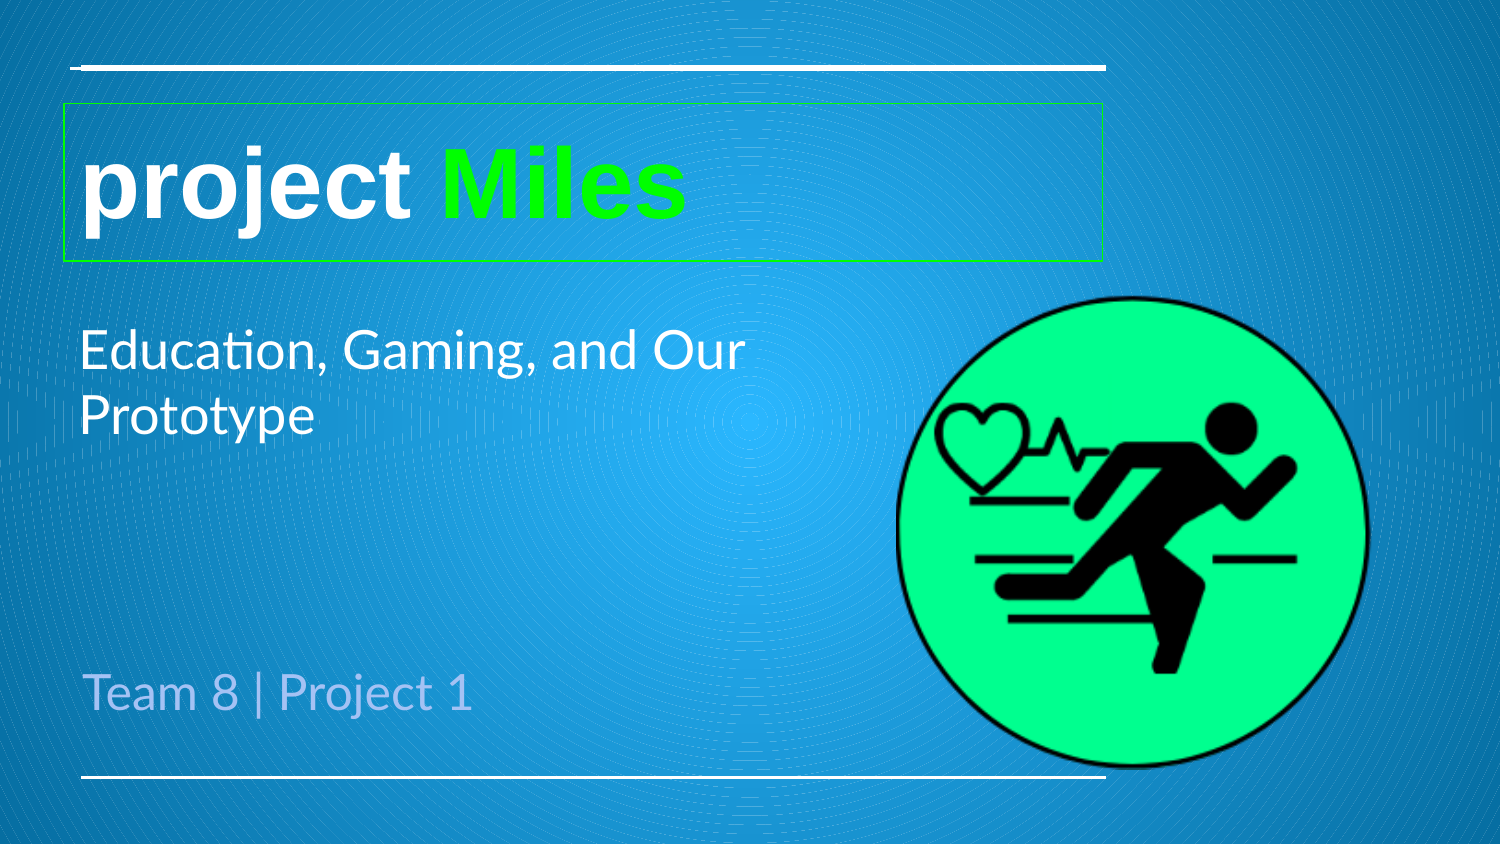

# project Miles
Education, Gaming, and Our Prototype
Team 8 | Project 1